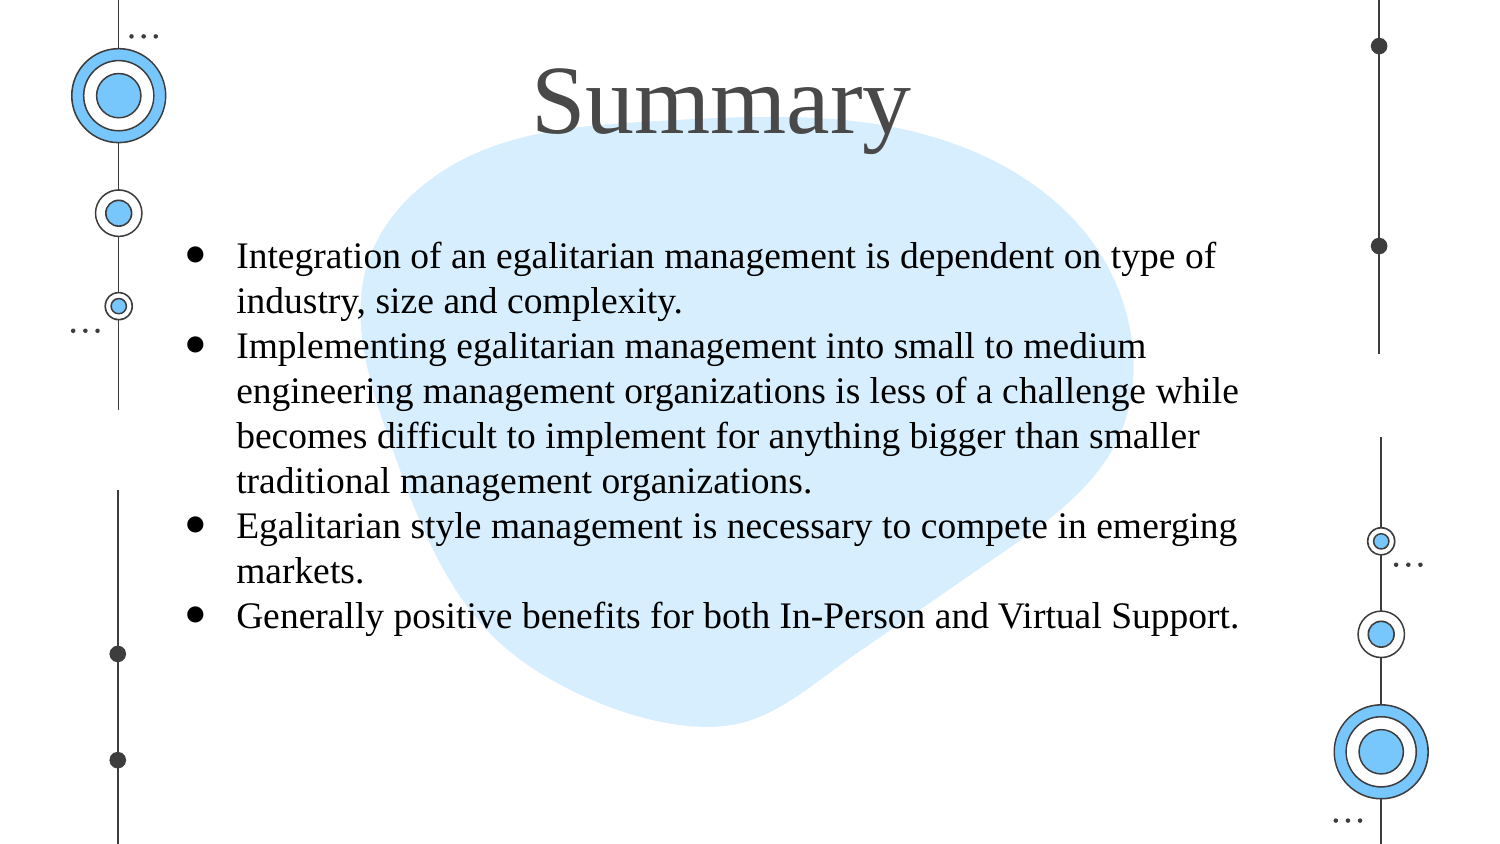

# Summary
Integration of an egalitarian management is dependent on type of industry, size and complexity.
Implementing egalitarian management into small to medium engineering management organizations is less of a challenge while becomes difficult to implement for anything bigger than smaller traditional management organizations.
Egalitarian style management is necessary to compete in emerging markets.
Generally positive benefits for both In-Person and Virtual Support.